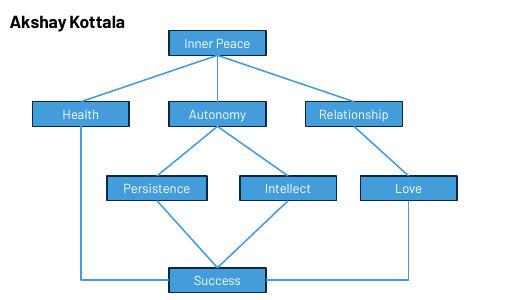

Akshay Kottala
Inner Peace

Autonomy
Health
Relationship

Persistence
Intellect
Love
Success